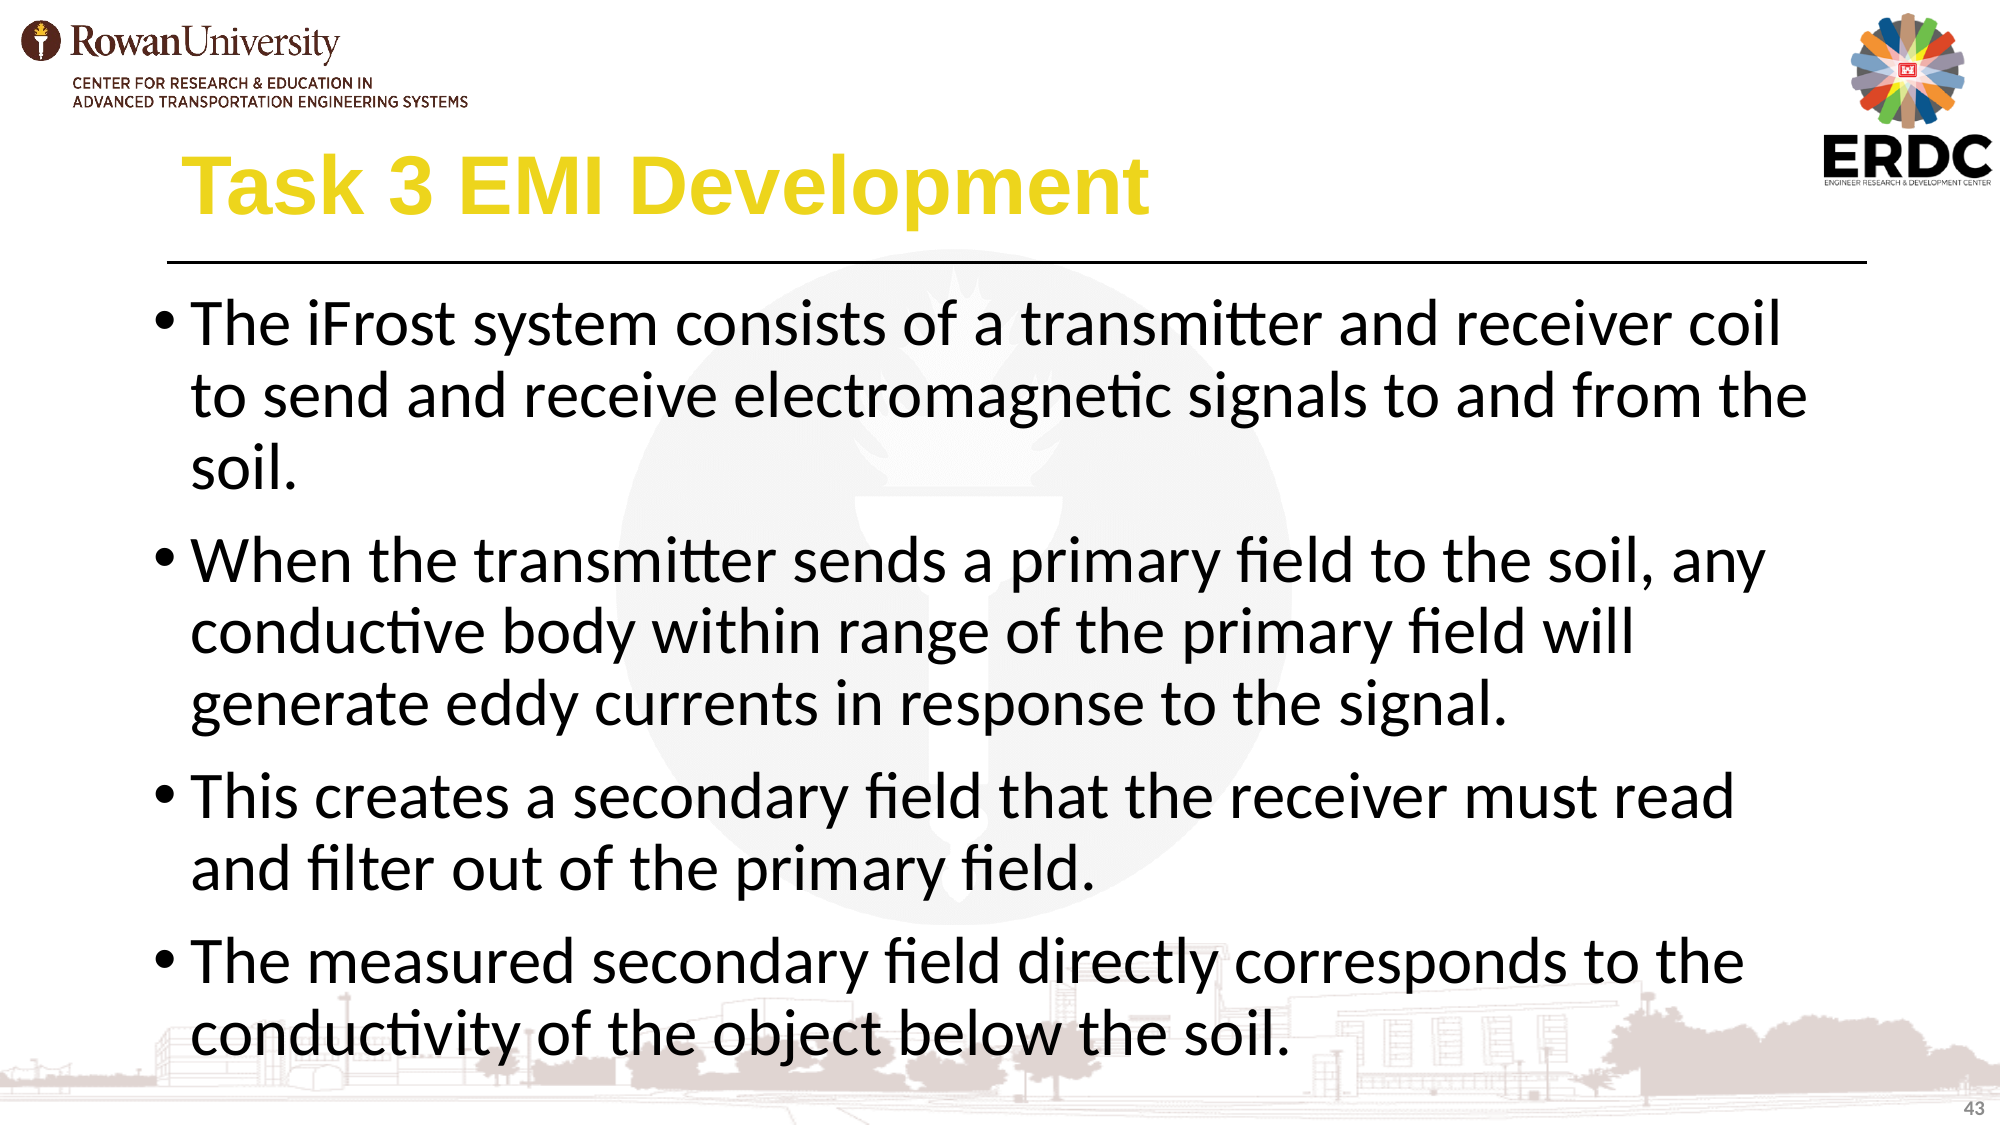

# Task 3 EMI Development
The iFrost system consists of a transmitter and receiver coil to send and receive electromagnetic signals to and from the soil.
When the transmitter sends a primary field to the soil, any conductive body within range of the primary field will generate eddy currents in response to the signal.
This creates a secondary field that the receiver must read and filter out of the primary field.
The measured secondary field directly corresponds to the conductivity of the object below the soil.
43